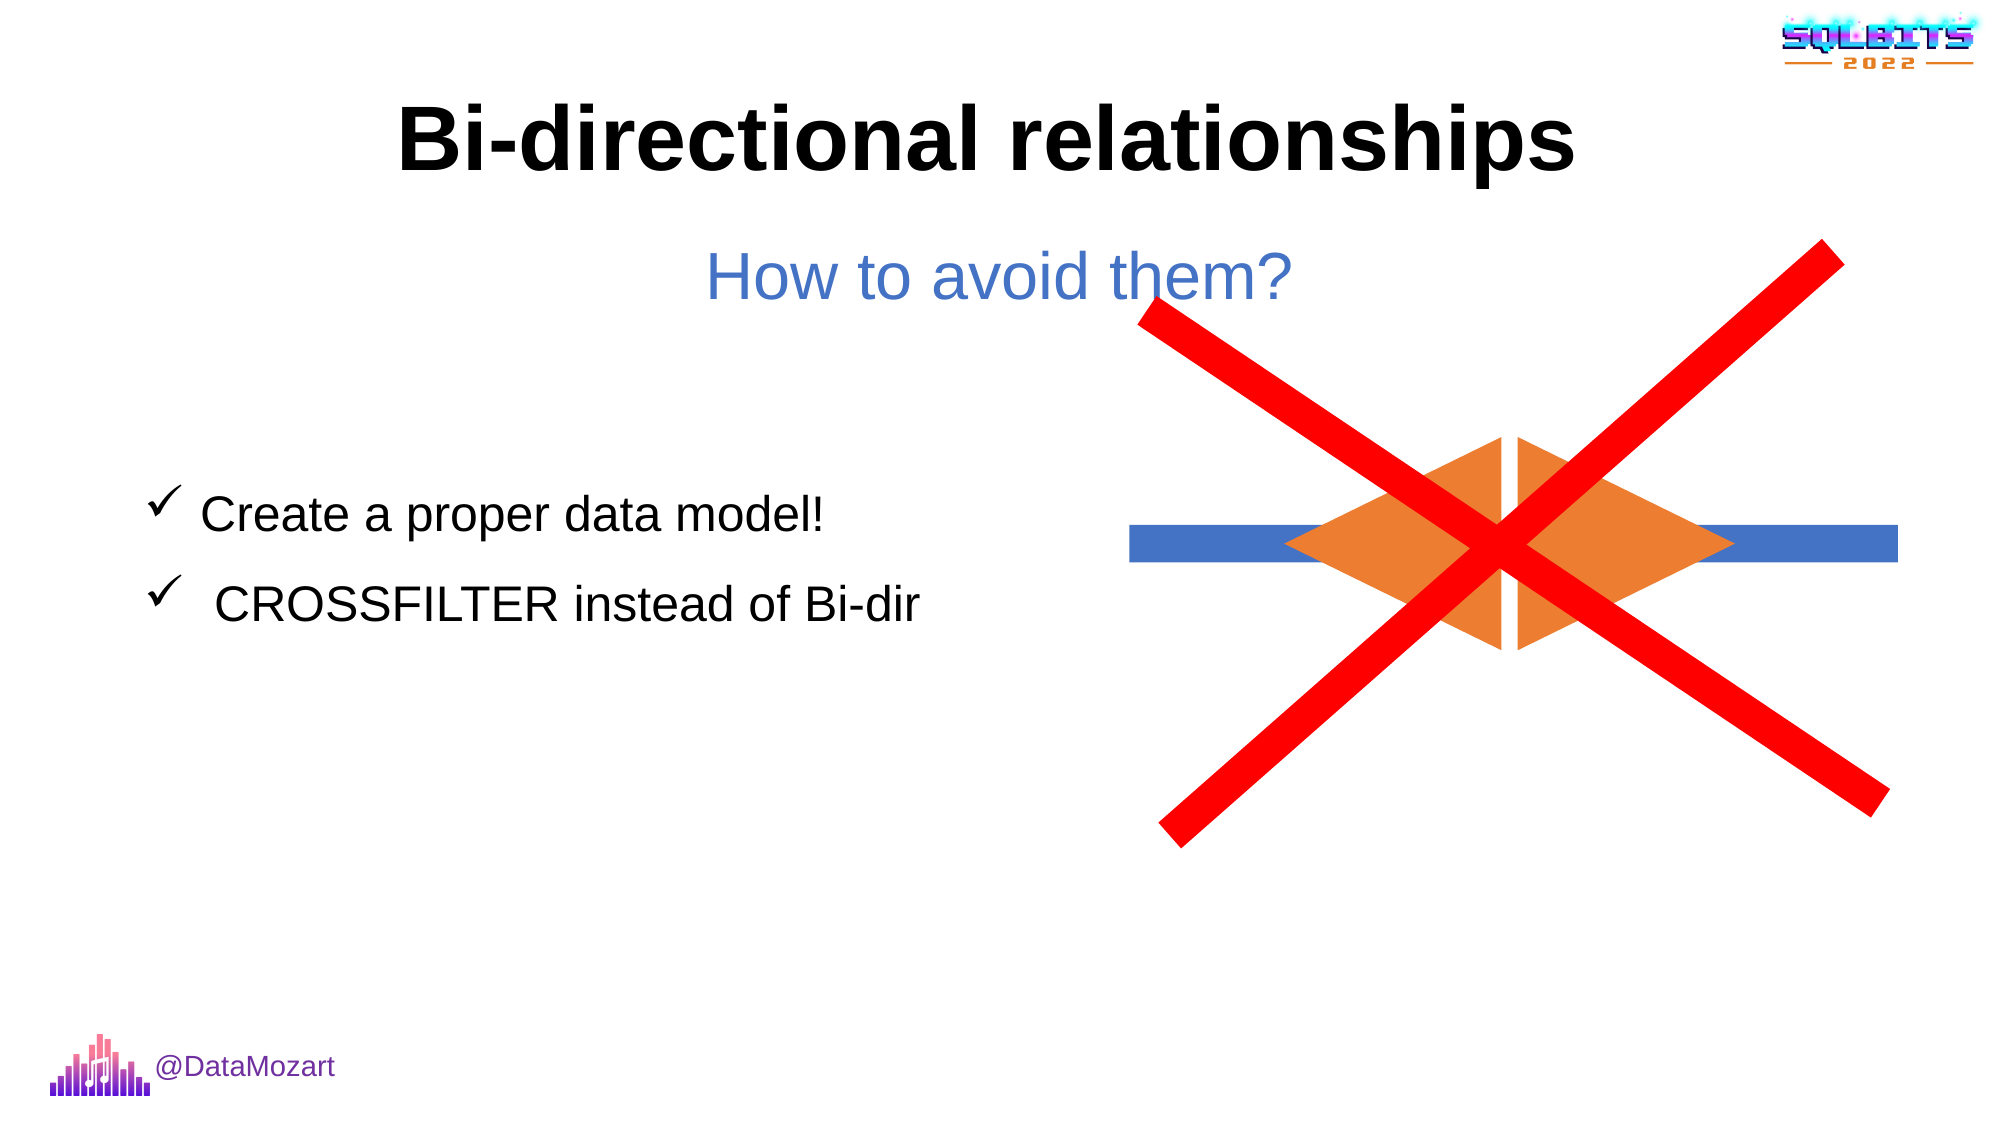

# Bi-directional relationships
How to avoid them?

Create a proper data model!
 CROSSFILTER instead of Bi-dir